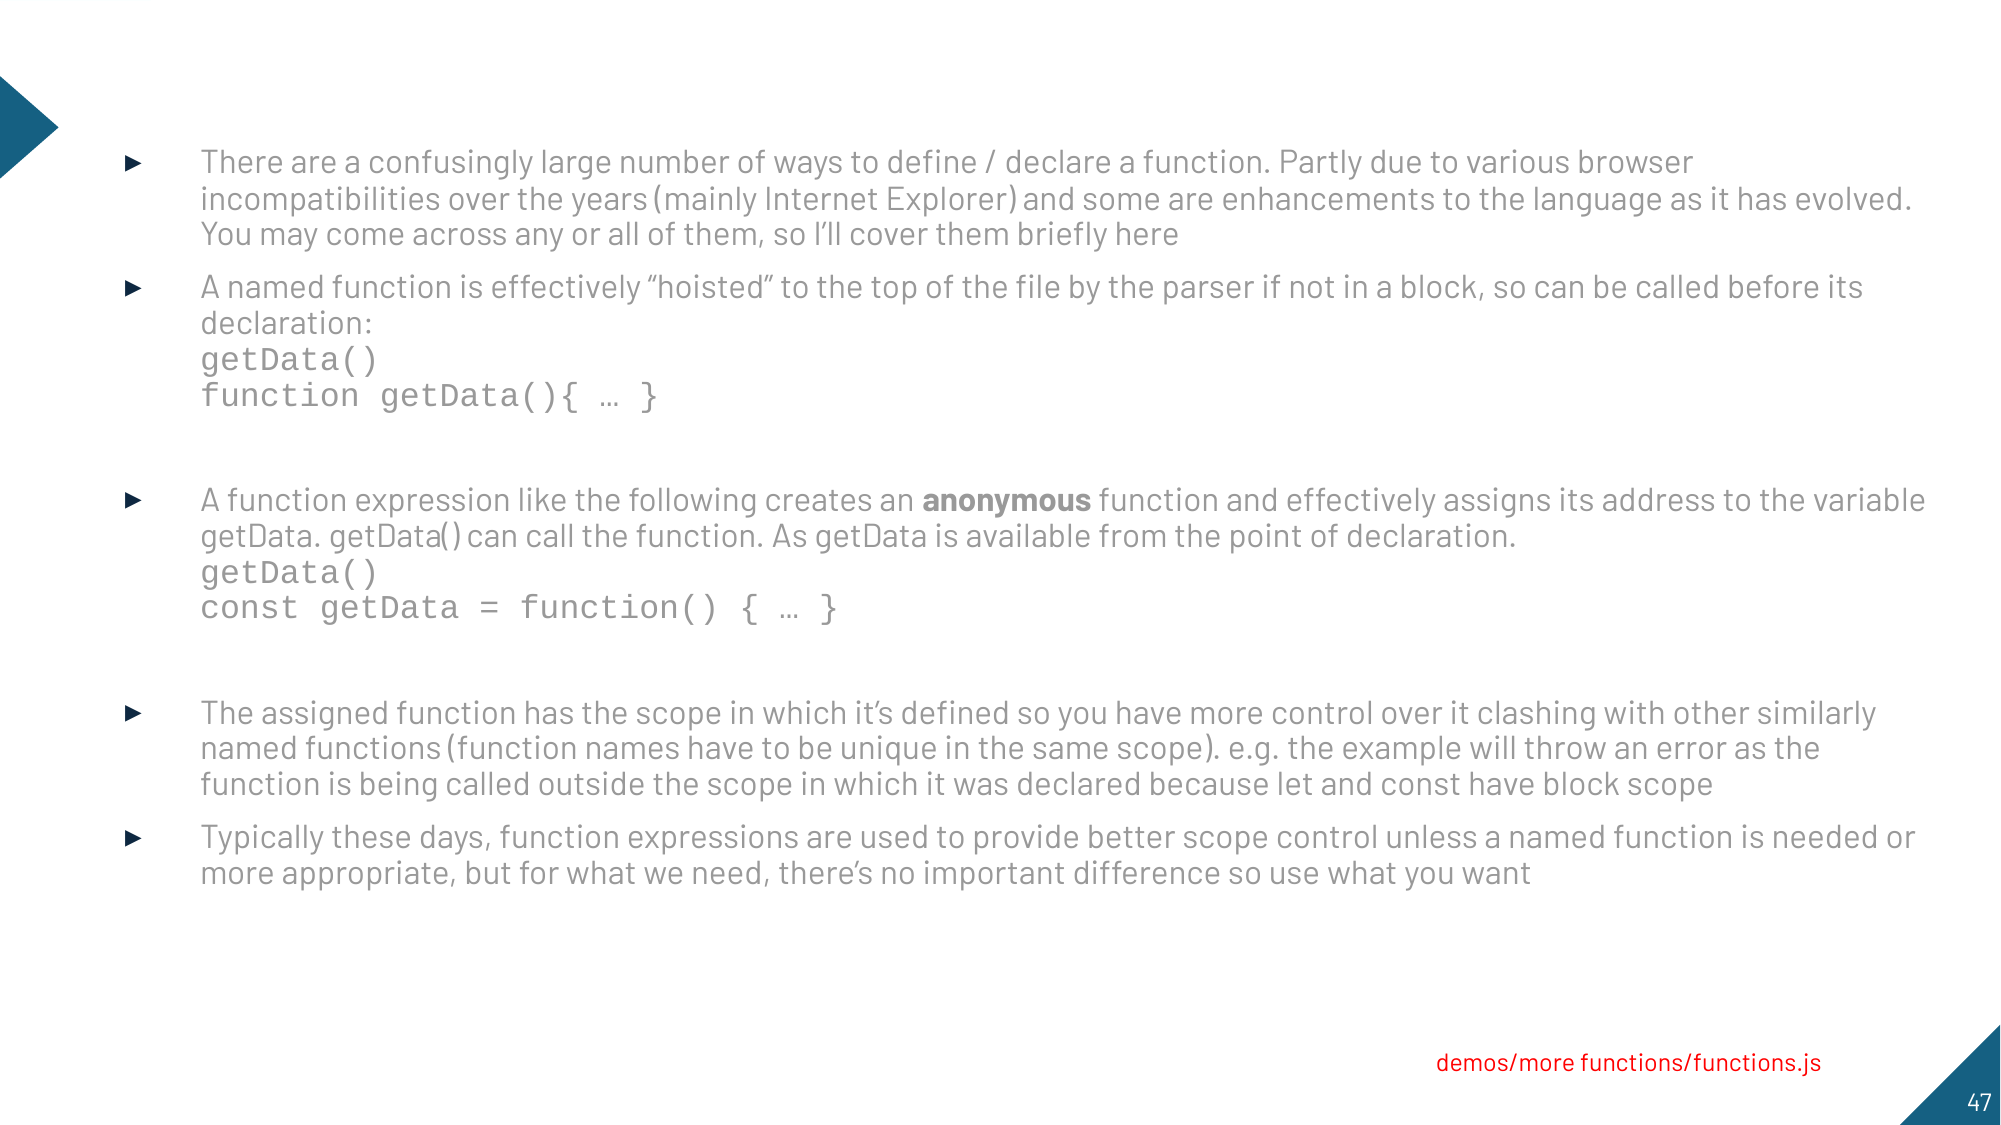

#
There are a confusingly large number of ways to define / declare a function. Partly due to various browser incompatibilities over the years (mainly Internet Explorer) and some are enhancements to the language as it has evolved. You may come across any or all of them, so I’ll cover them briefly here
A named function is effectively “hoisted” to the top of the file by the parser if not in a block, so can be called before its declaration:
getData()
function getData(){ … }

A function expression like the following creates an anonymous function and effectively assigns its address to the variable getData. getData() can call the function. As getData is available from the point of declaration.
getData()
const getData = function() { … }

The assigned function has the scope in which it’s defined so you have more control over it clashing with other similarly named functions (function names have to be unique in the same scope). e.g. the example will throw an error as the function is being called outside the scope in which it was declared because let and const have block scope
Typically these days, function expressions are used to provide better scope control unless a named function is needed or more appropriate, but for what we need, there’s no important difference so use what you want

47
demos/more functions/functions.js